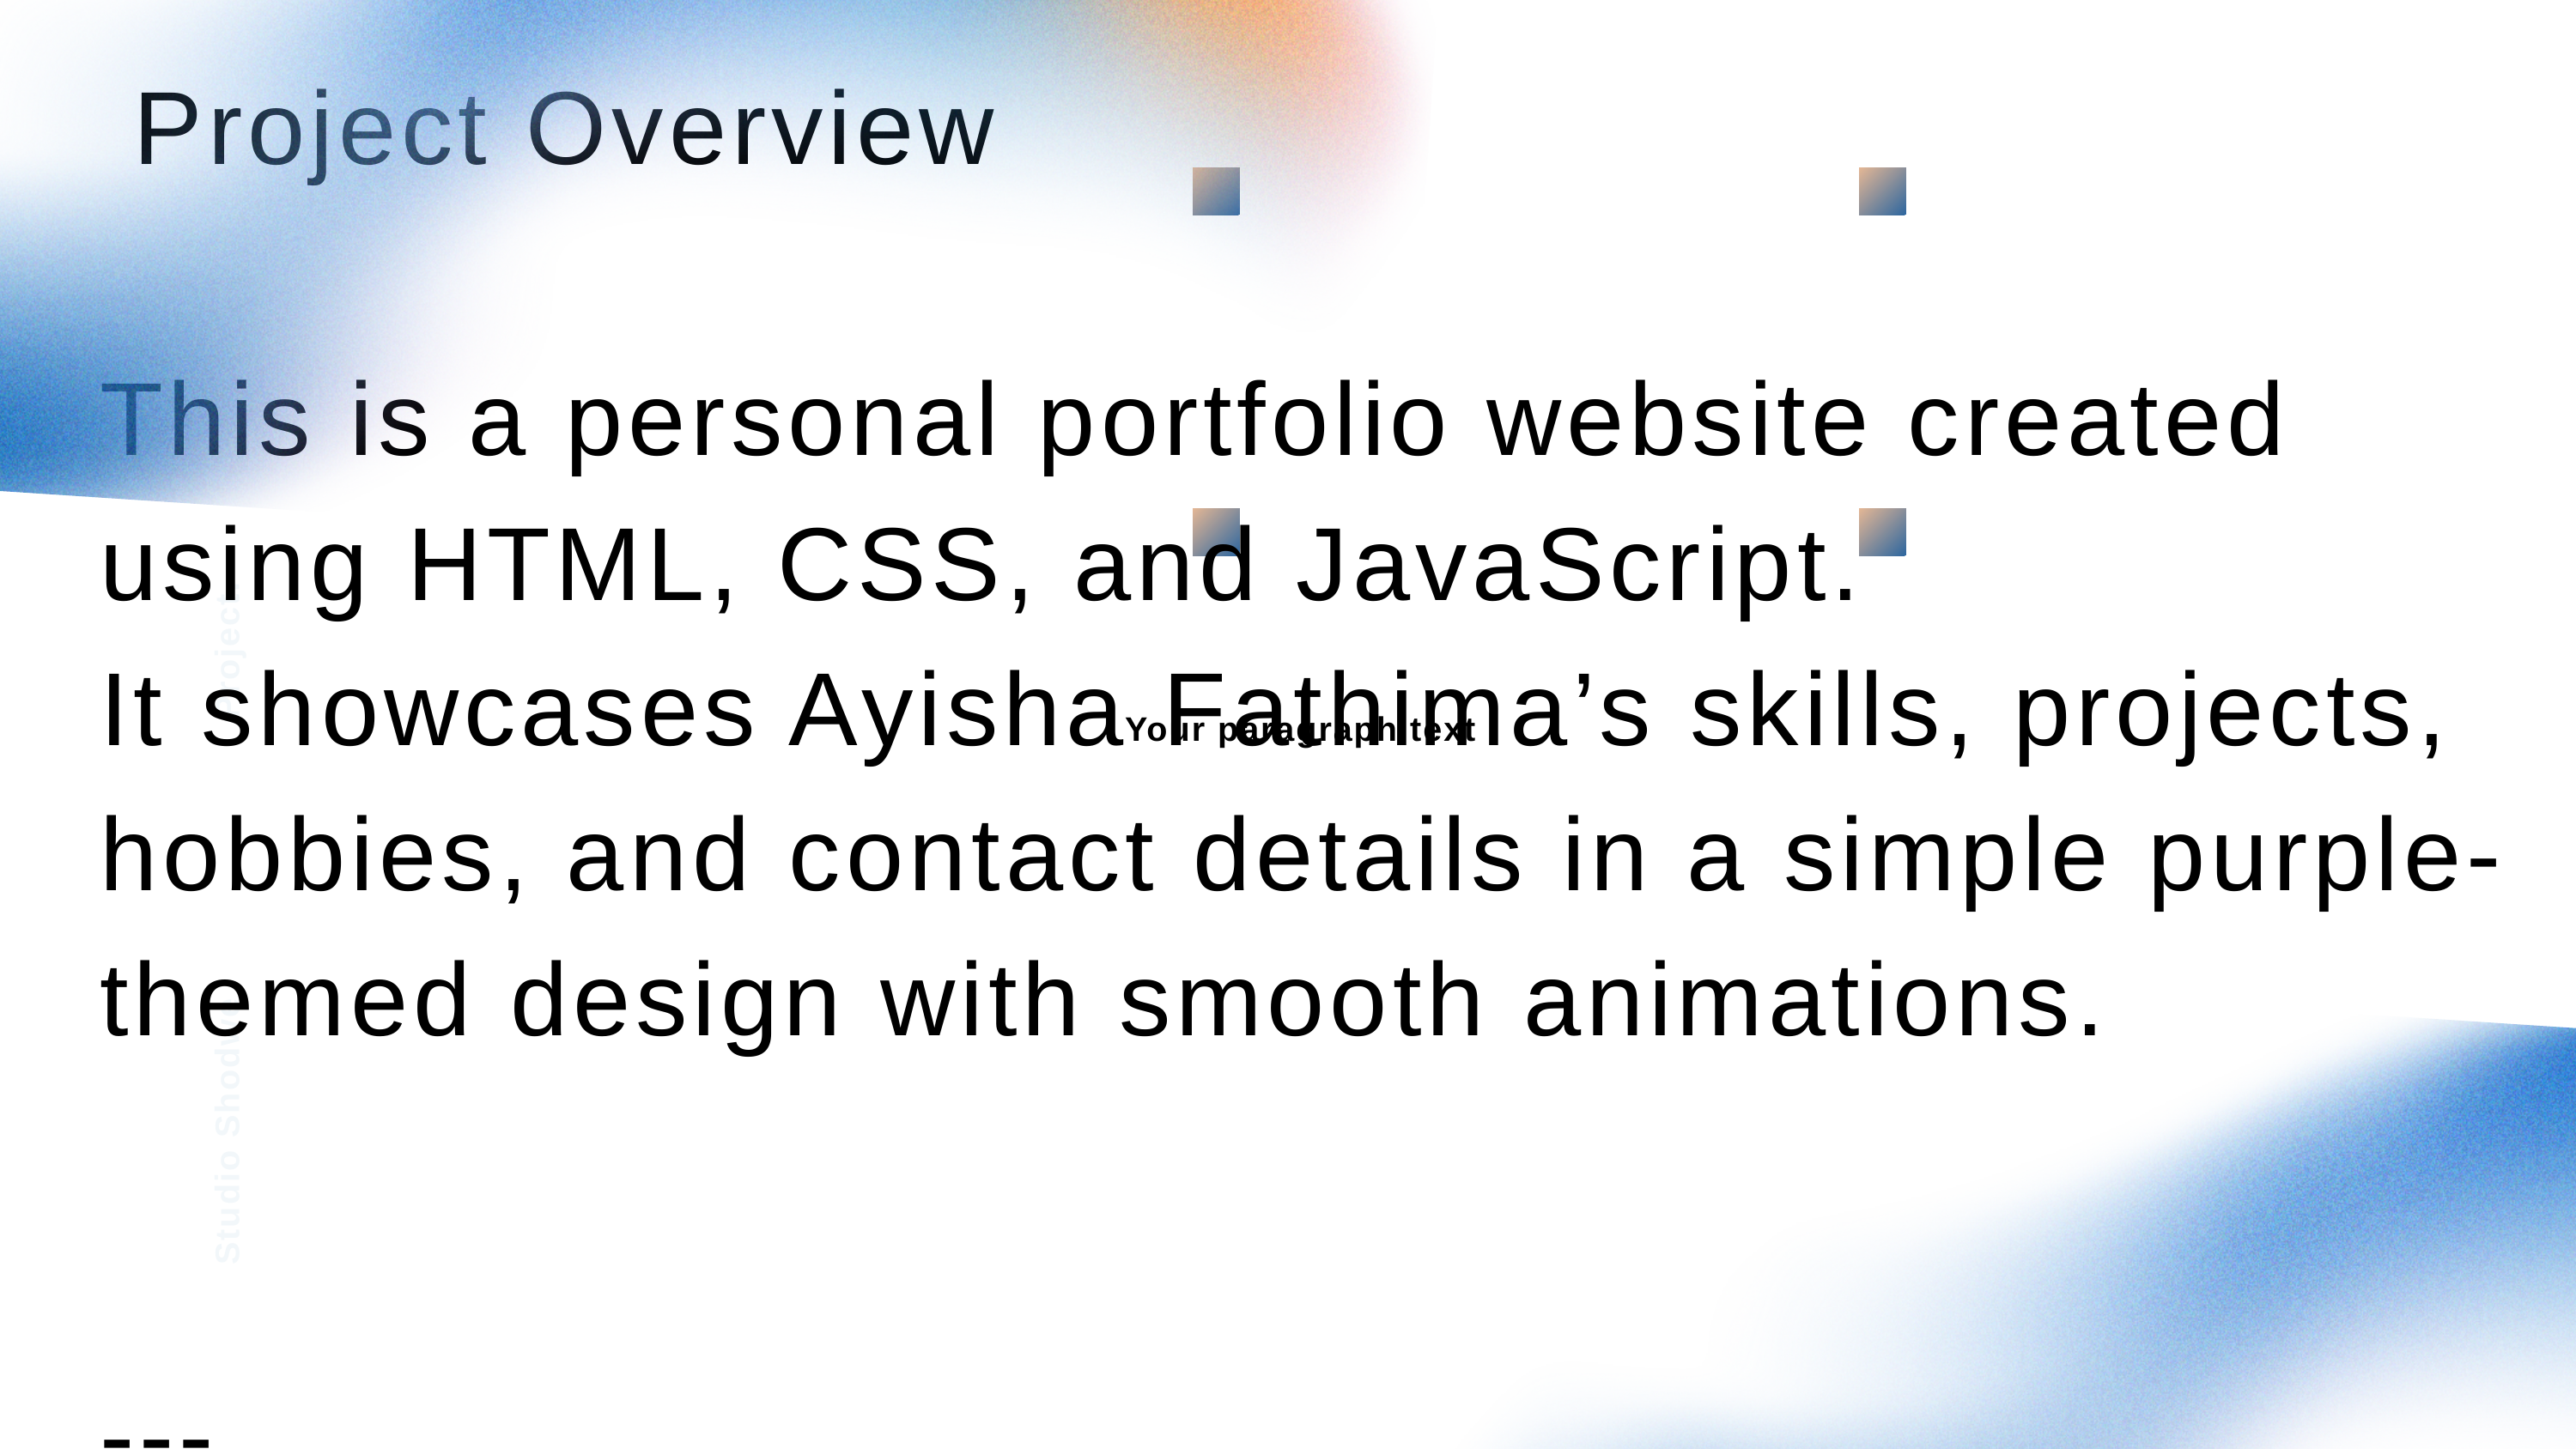

Project Overview

This is a personal portfolio website created using HTML, CSS, and JavaScript.
It showcases Ayisha Fathima’s skills, projects, hobbies, and contact details in a simple purple-themed design with smooth animations.

---

Project.
Your paragraph text

Studio Shodwe